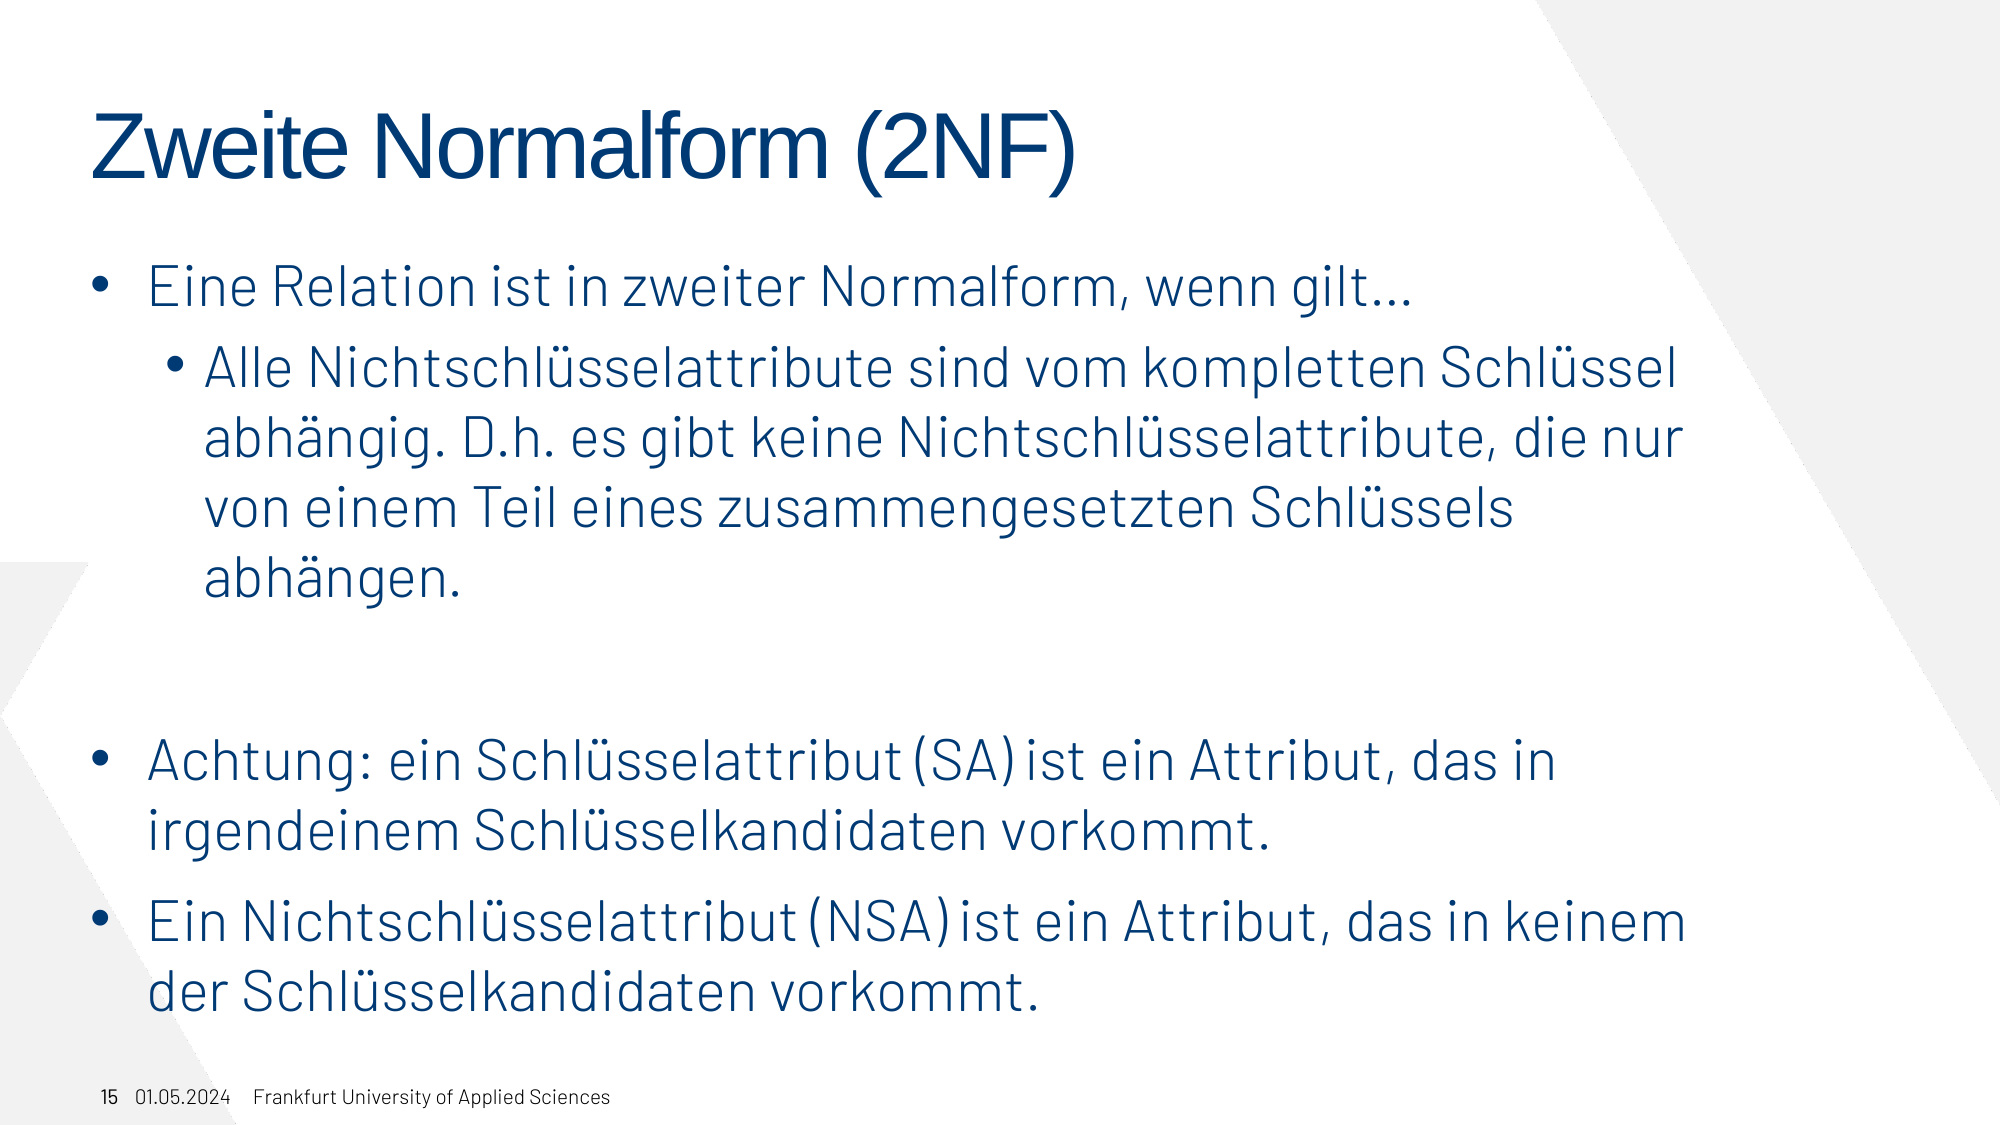

# Zweite Normalform (2NF)
Eine Relation ist in zweiter Normalform, wenn gilt…
Alle Nichtschlüsselattribute sind vom kompletten Schlüssel abhängig. D.h. es gibt keine Nichtschlüsselattribute, die nur von einem Teil eines zusammengesetzten Schlüssels abhängen.

Achtung: ein Schlüsselattribut (SA) ist ein Attribut, das in irgendeinem Schlüsselkandidaten vorkommt.
Ein Nichtschlüsselattribut (NSA) ist ein Attribut, das in keinem der Schlüsselkandidaten vorkommt.
15
01.05.2024
Frankfurt University of Applied Sciences